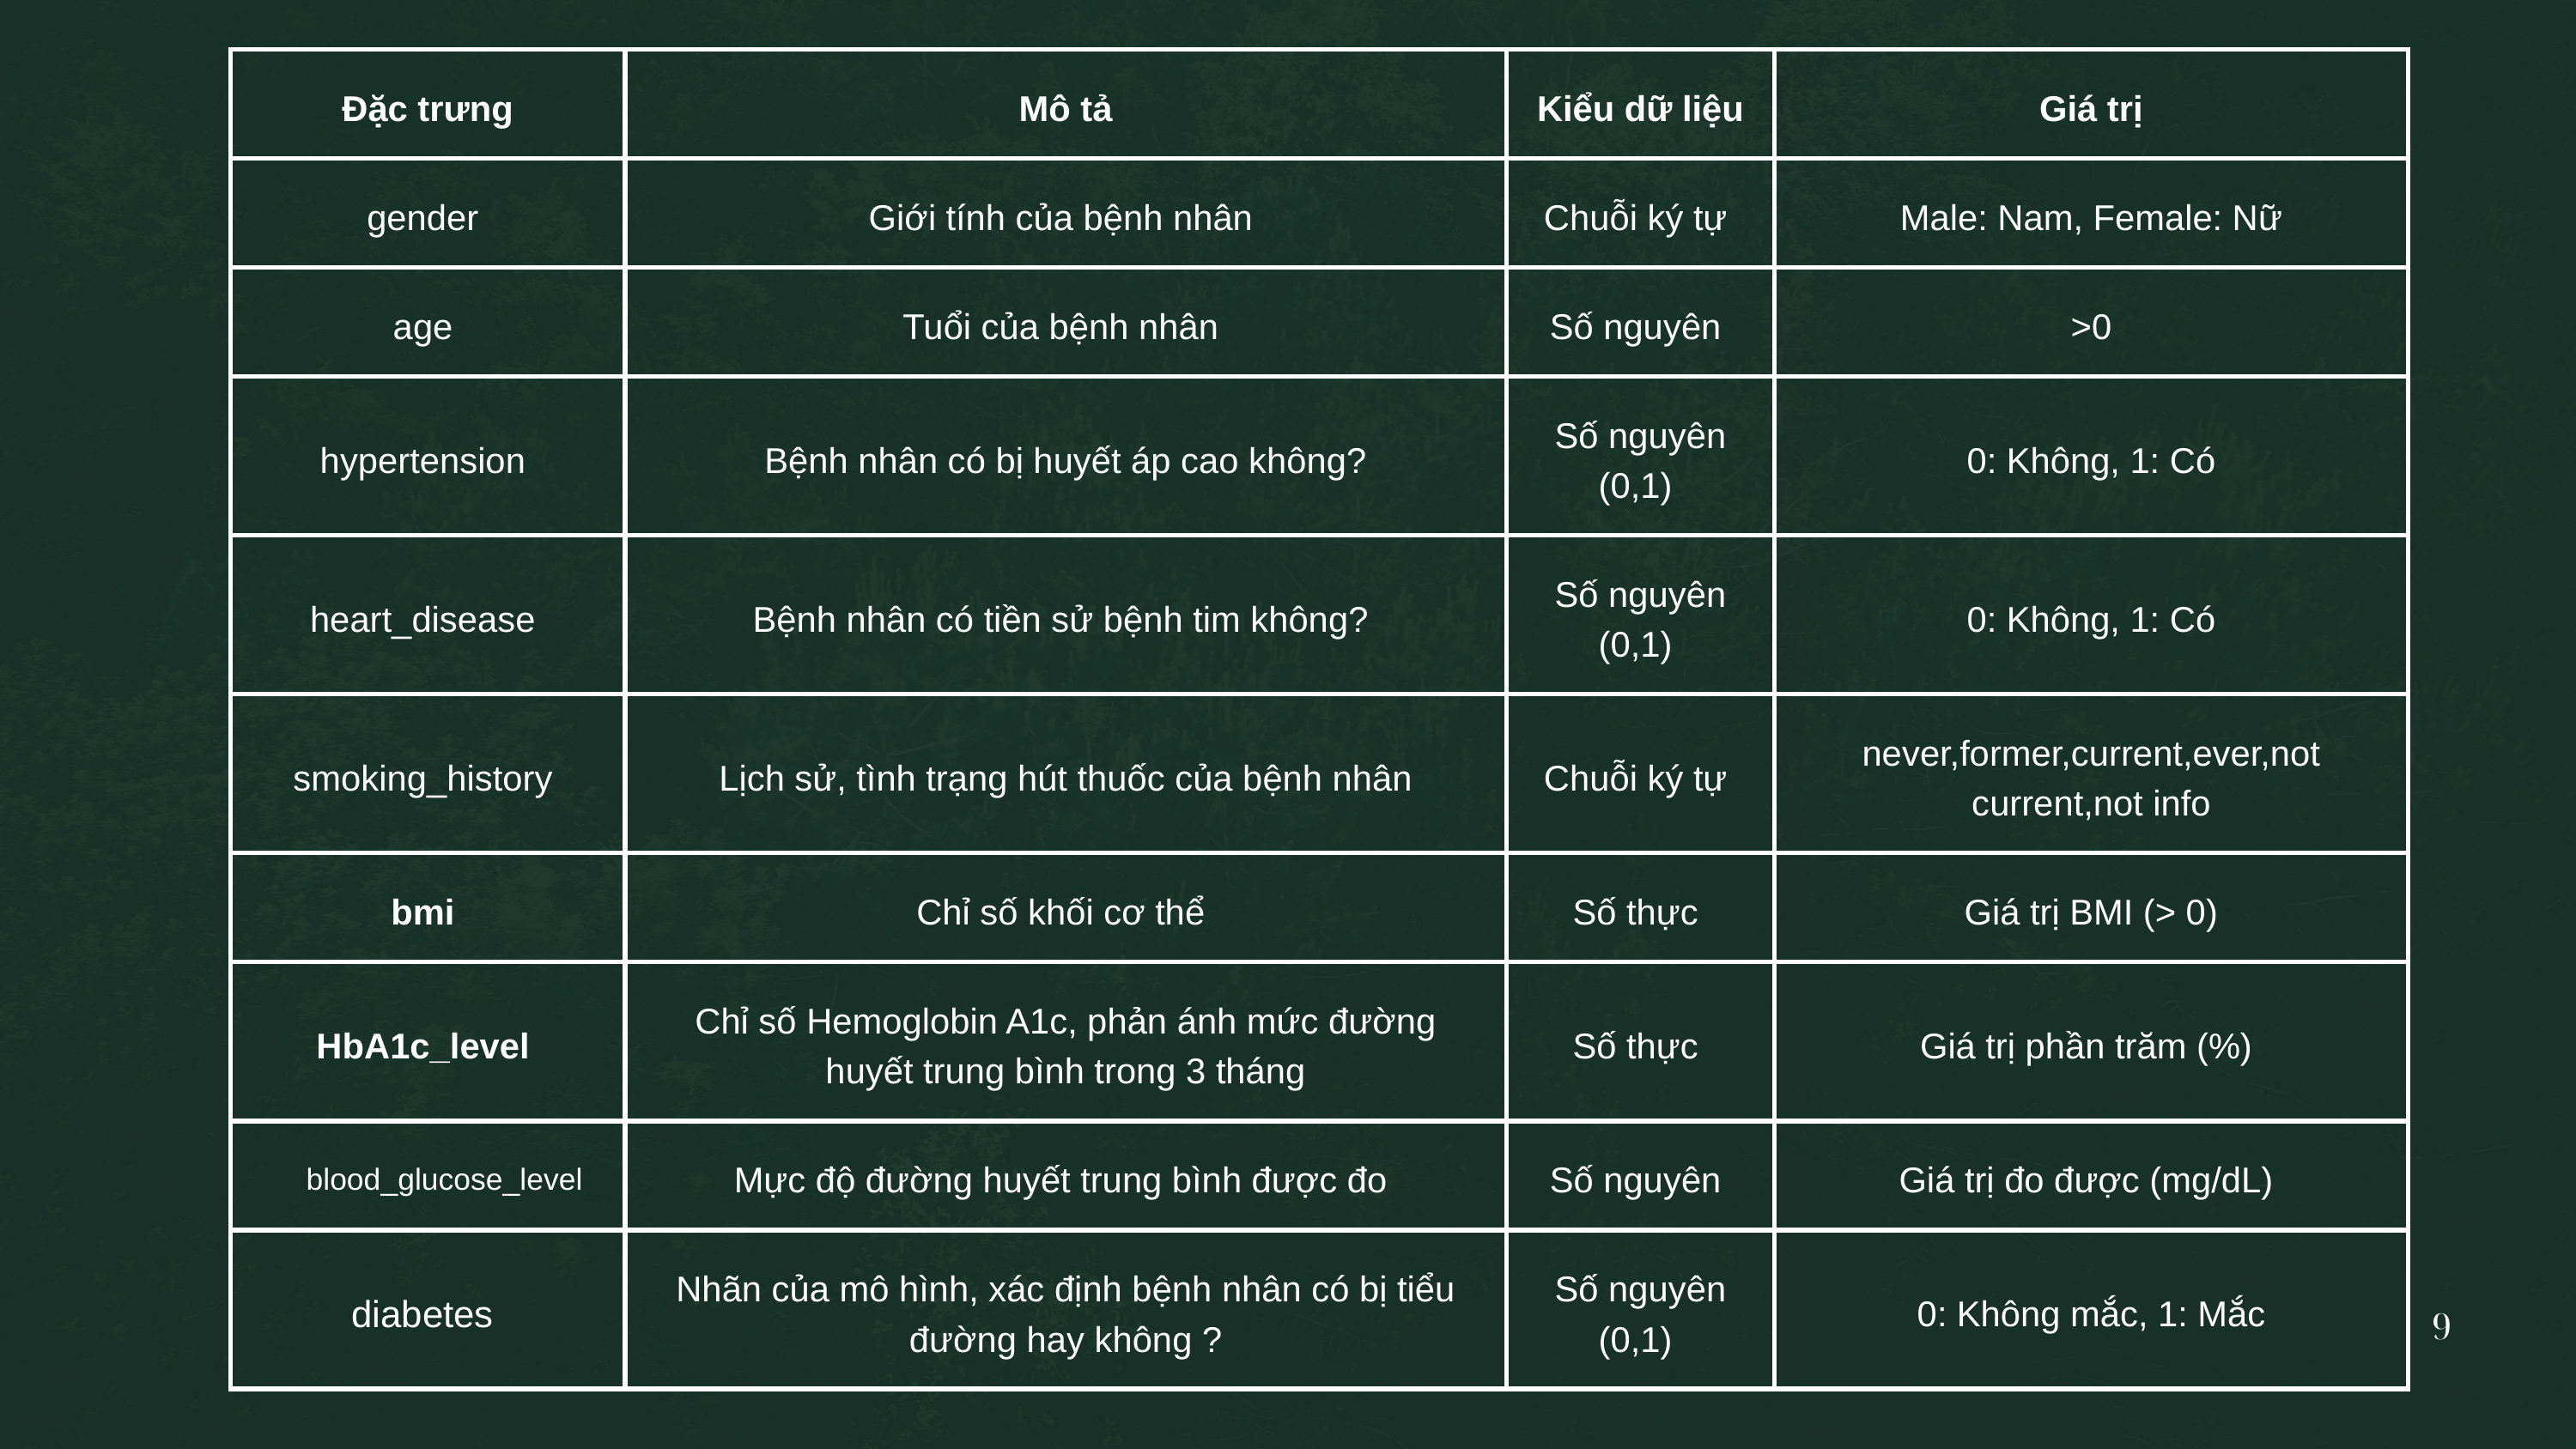

| Đặc trưng | Mô tả | Kiểu dữ liệu | Giá trị |
| --- | --- | --- | --- |
| gender | Giới tính của bệnh nhân | Chuỗi ký tự | Male: Nam, Female: Nữ |
| age | Tuổi của bệnh nhân | Số nguyên | >0 |
| hypertension | Bệnh nhân có bị huyết áp cao không? | Số nguyên (0,1) | 0: Không, 1: Có |
| heart\_disease | Bệnh nhân có tiền sử bệnh tim không? | Số nguyên (0,1) | 0: Không, 1: Có |
| smoking\_history | Lịch sử, tình trạng hút thuốc của bệnh nhân | Chuỗi ký tự | never,former,current,ever,not current,not info |
| bmi | Chỉ số khối cơ thể | Số thực | Giá trị BMI (> 0) |
| HbA1c\_level | Chỉ số Hemoglobin A1c, phản ánh mức đường huyết trung bình trong 3 tháng | Số thực | Giá trị phần trăm (%) |
| blood\_glucose\_level | Mực độ đường huyết trung bình được đo | Số nguyên | Giá trị đo được (mg/dL) |
| diabetes | Nhãn của mô hình, xác định bệnh nhân có bị tiểu đường hay không ? | Số nguyên (0,1) | 0: Không mắc, 1: Mắc |
9